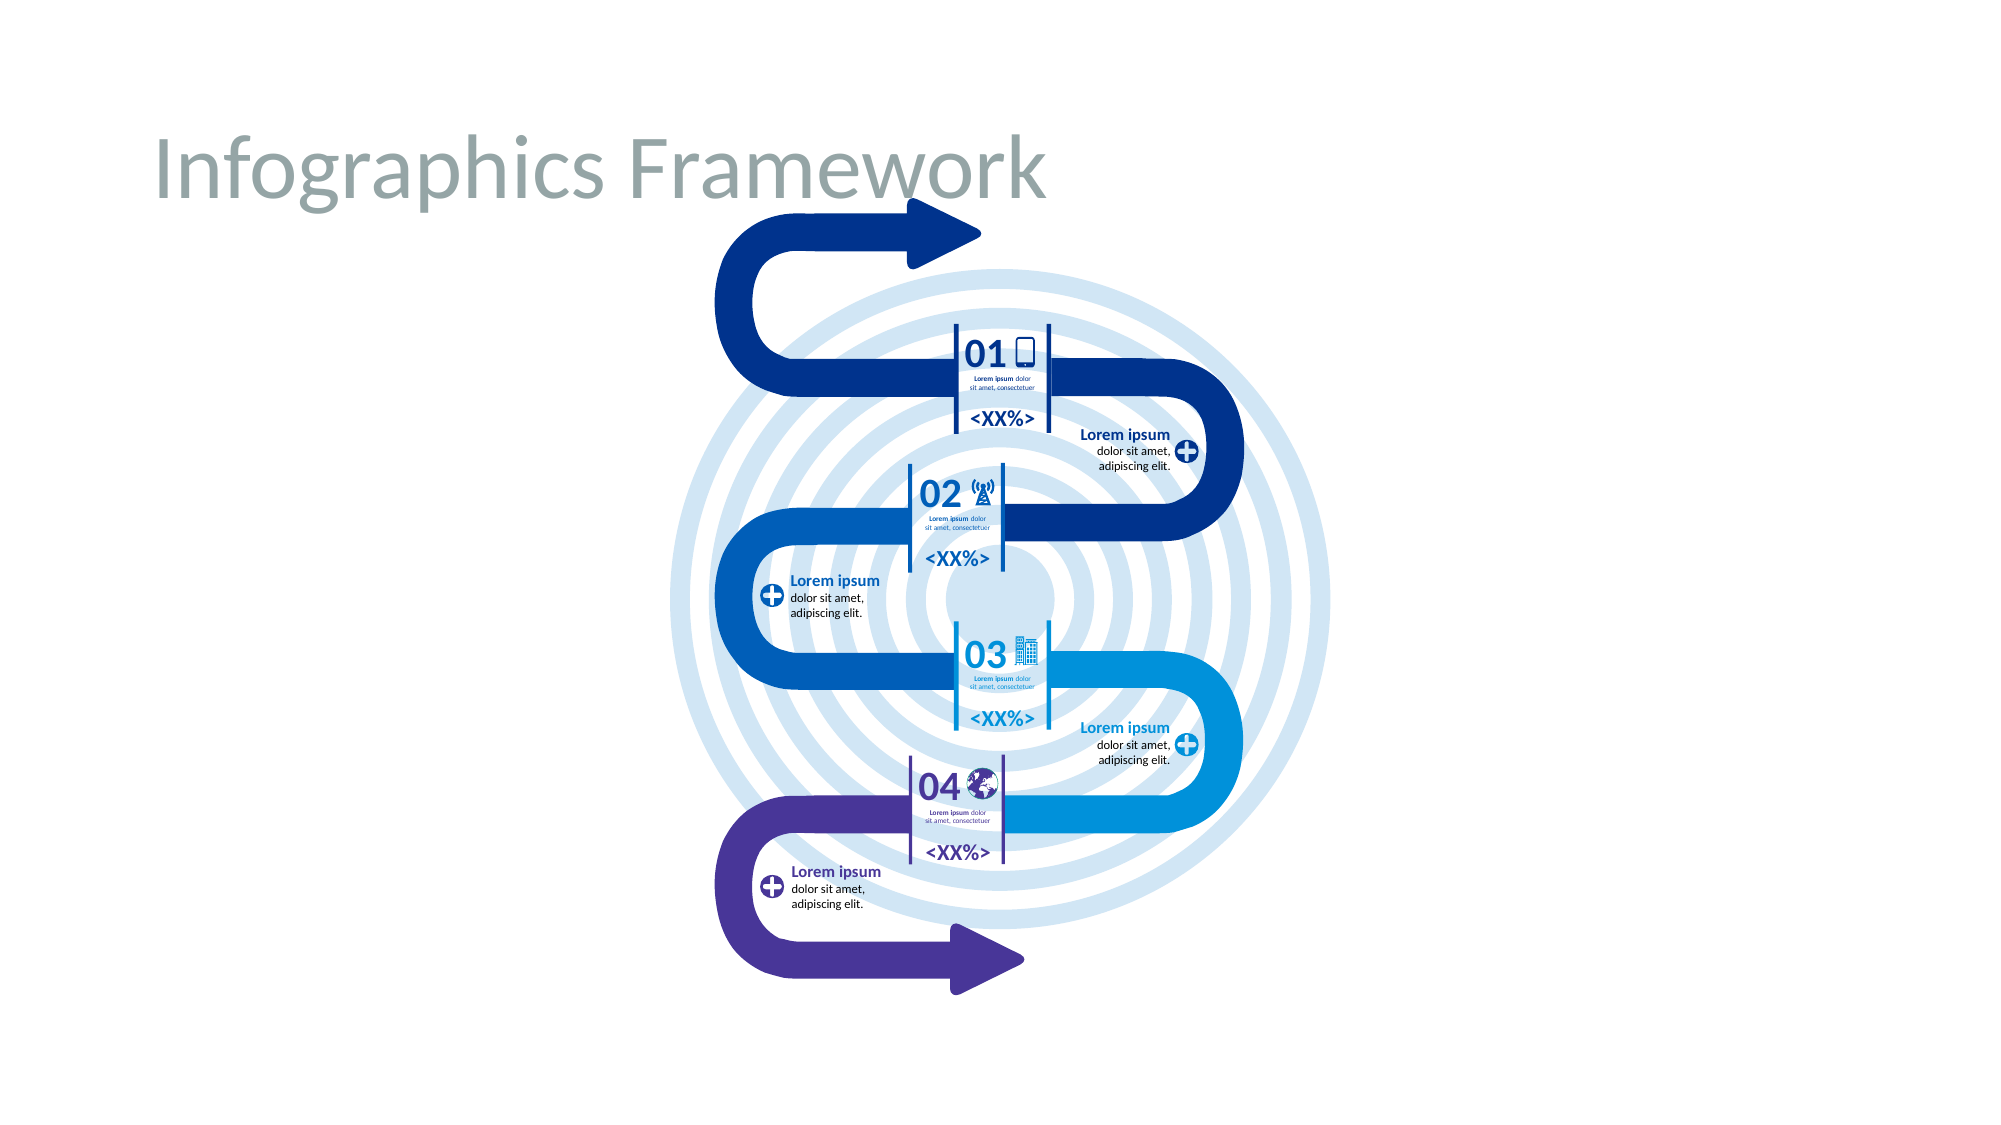

# Infographics Framework

01

Lorem ipsum dolor
sit amet, consectetuer

<XX%>
Lorem ipsum
dolor sit amet, adipiscing elit.

02

Lorem ipsum dolor
sit amet, consectetuer
<XX%>

Lorem ipsum
dolor sit amet, adipiscing elit.

03

Lorem ipsum dolor
sit amet, consectetuer
<XX%>
Lorem ipsum
dolor sit amet, adipiscing elit.

04

Lorem ipsum dolor
sit amet, consectetuer
<XX%>
Lorem ipsum
dolor sit amet, adipiscing elit.